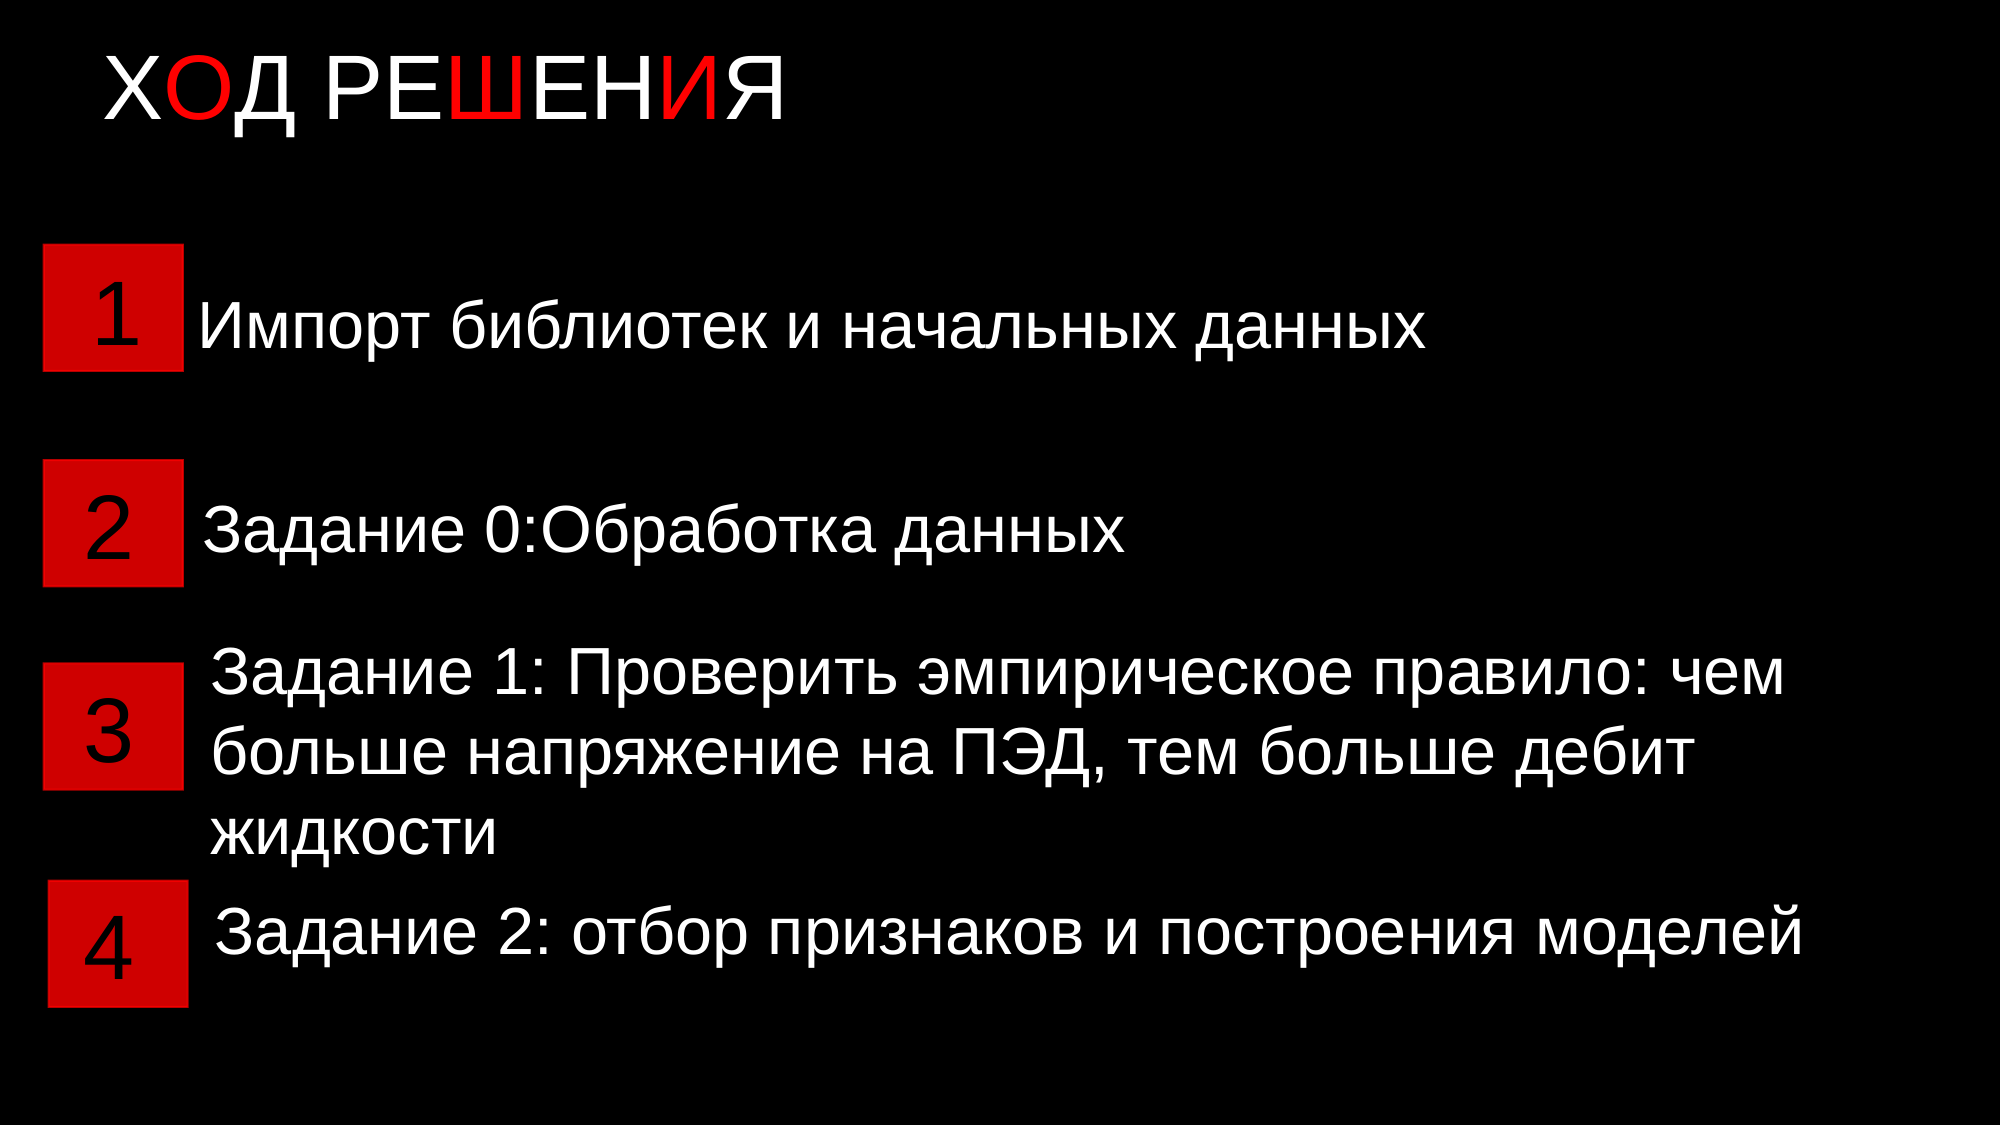

ХОД РЕШЕНИЯ

1
Импорт библиотек и начальных данных

2
Задание 0:Обработка данных
Задание 1: Проверить эмпирическое правило: чем больше напряжение на ПЭД, тем больше дебит жидкости

3
4
.Задание 2: отбор признаков и построения моделей